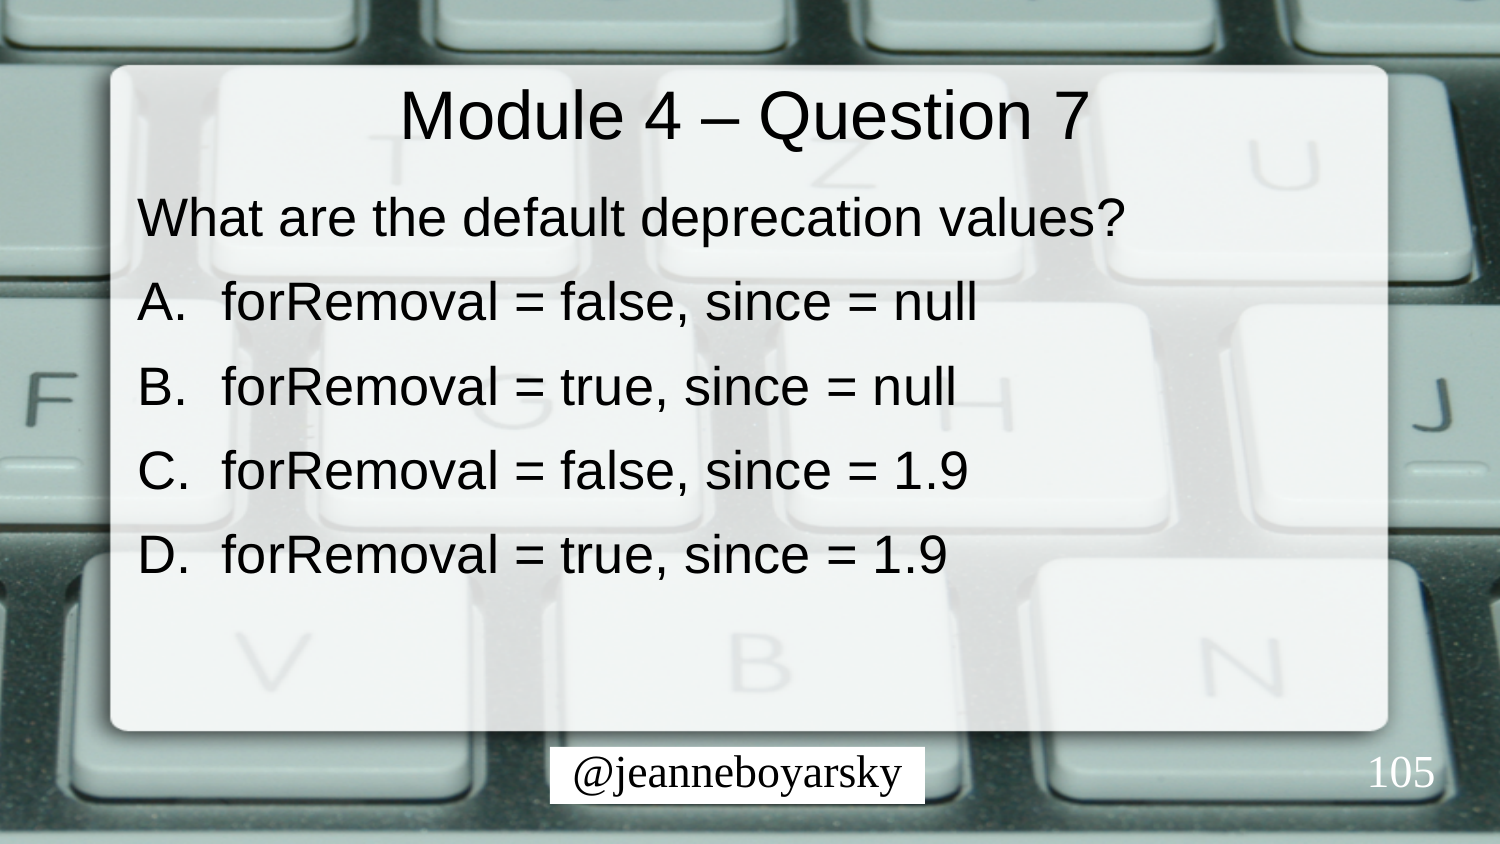

# Module 4 – Question 7
What are the default deprecation values?
forRemoval = false, since = null
forRemoval = true, since = null
forRemoval = false, since = 1.9
forRemoval = true, since = 1.9

105